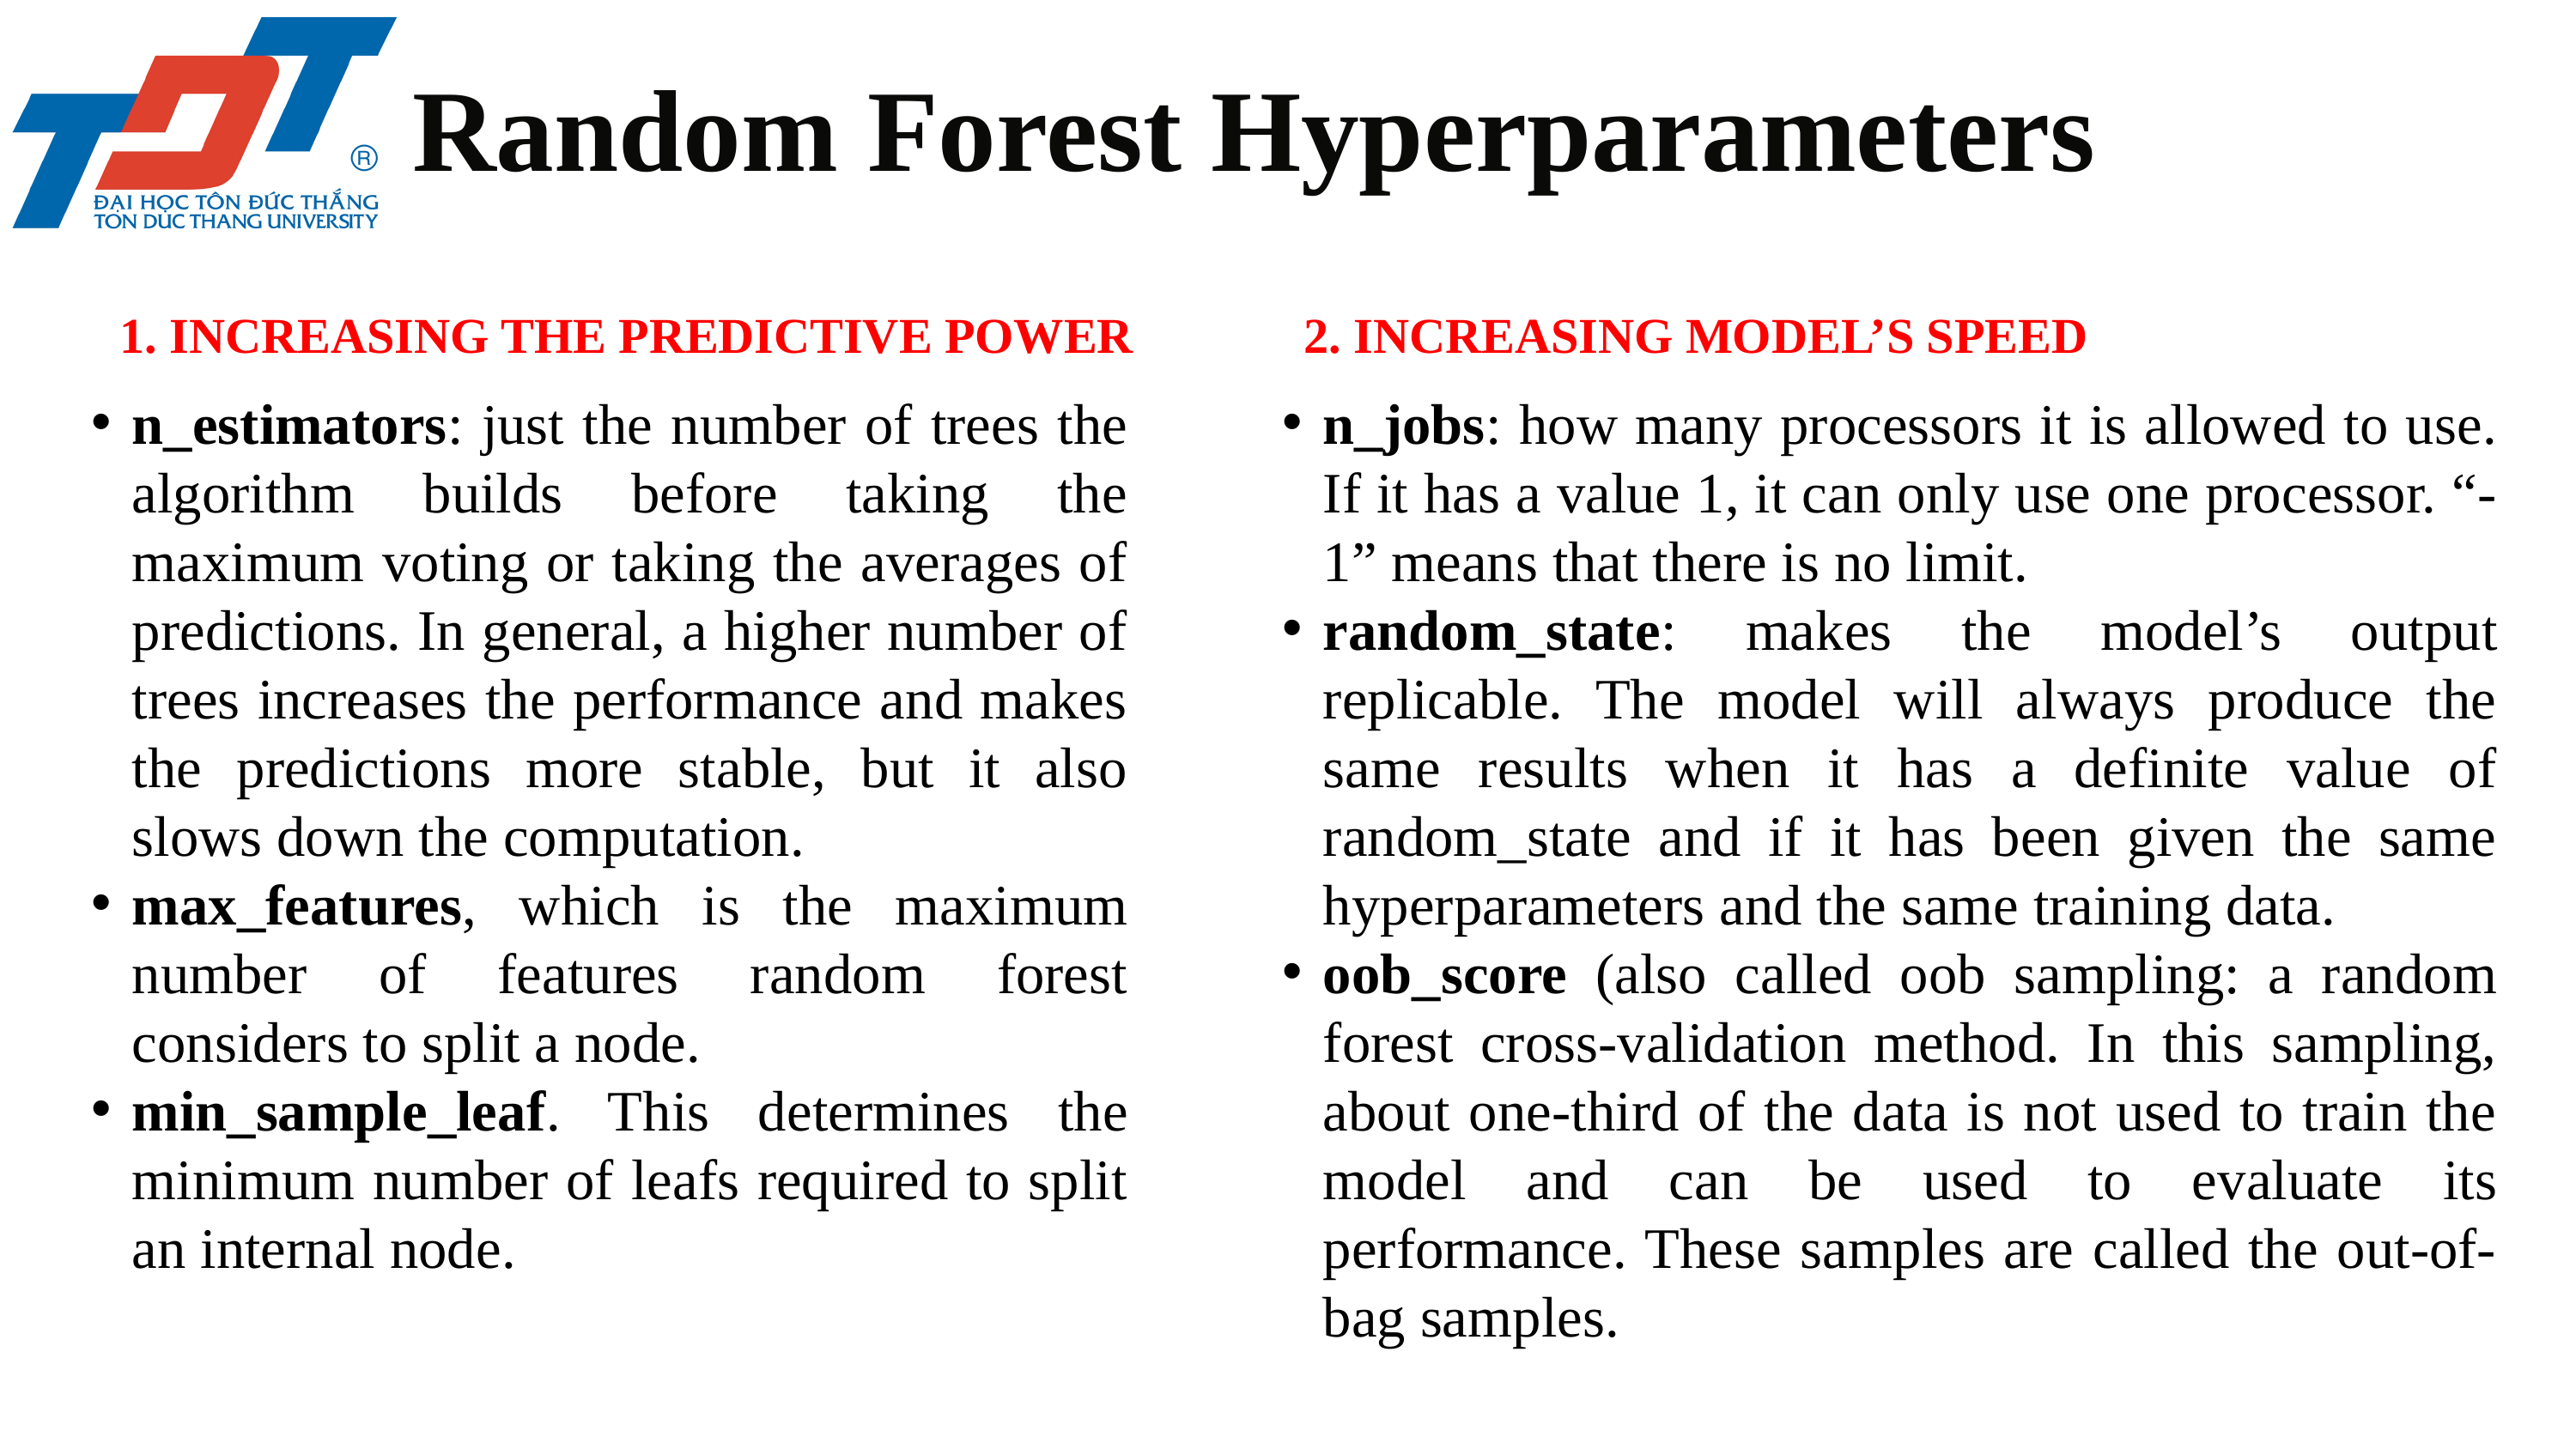

Random Forest Hyperparameters
1. INCREASING THE PREDICTIVE POWER
2. INCREASING MODEL’S SPEED
n_estimators: just the number of trees the algorithm builds before taking the maximum voting or taking the averages of predictions. In general, a higher number of trees increases the performance and makes the predictions more stable, but it also slows down the computation.
max_features, which is the maximum number of features random forest considers to split a node.
min_sample_leaf. This determines the minimum number of leafs required to split an internal node.
n_jobs: how many processors it is allowed to use. If it has a value 1, it can only use one processor. “-1” means that there is no limit.
random_state: makes the model’s output replicable. The model will always produce the same results when it has a definite value of random_state and if it has been given the same hyperparameters and the same training data.
oob_score (also called oob sampling: a random forest cross-validation method. In this sampling, about one-third of the data is not used to train the model and can be used to evaluate its performance. These samples are called the out-of-bag samples.